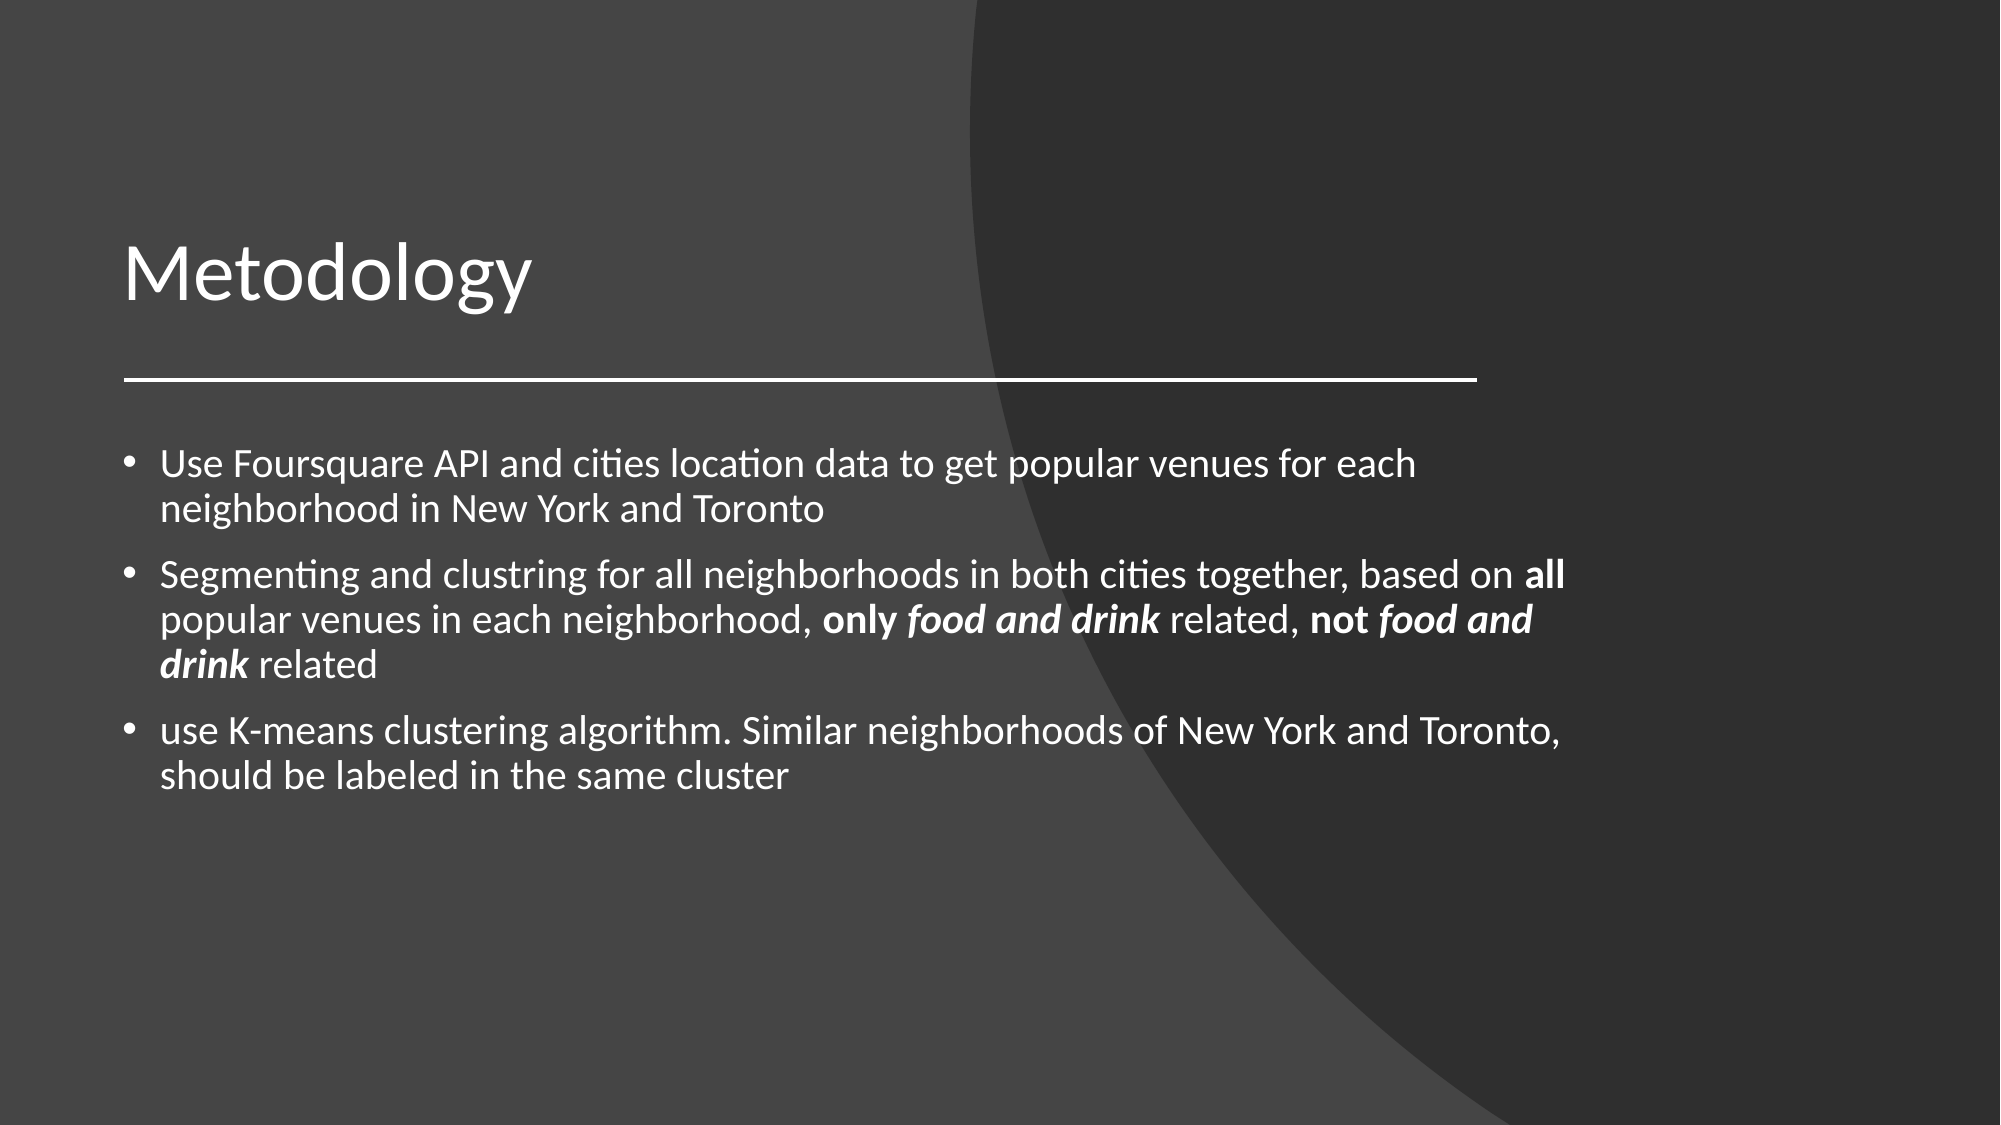

# Metodology
Use Foursquare API and cities location data to get popular venues for each neighborhood in New York and Toronto
Segmenting and clustring for all neighborhoods in both cities together, based on all popular venues in each neighborhood, only food and drink related, not food and drink related
use K-means clustering algorithm. Similar neighborhoods of New York and Toronto, should be labeled in the same cluster